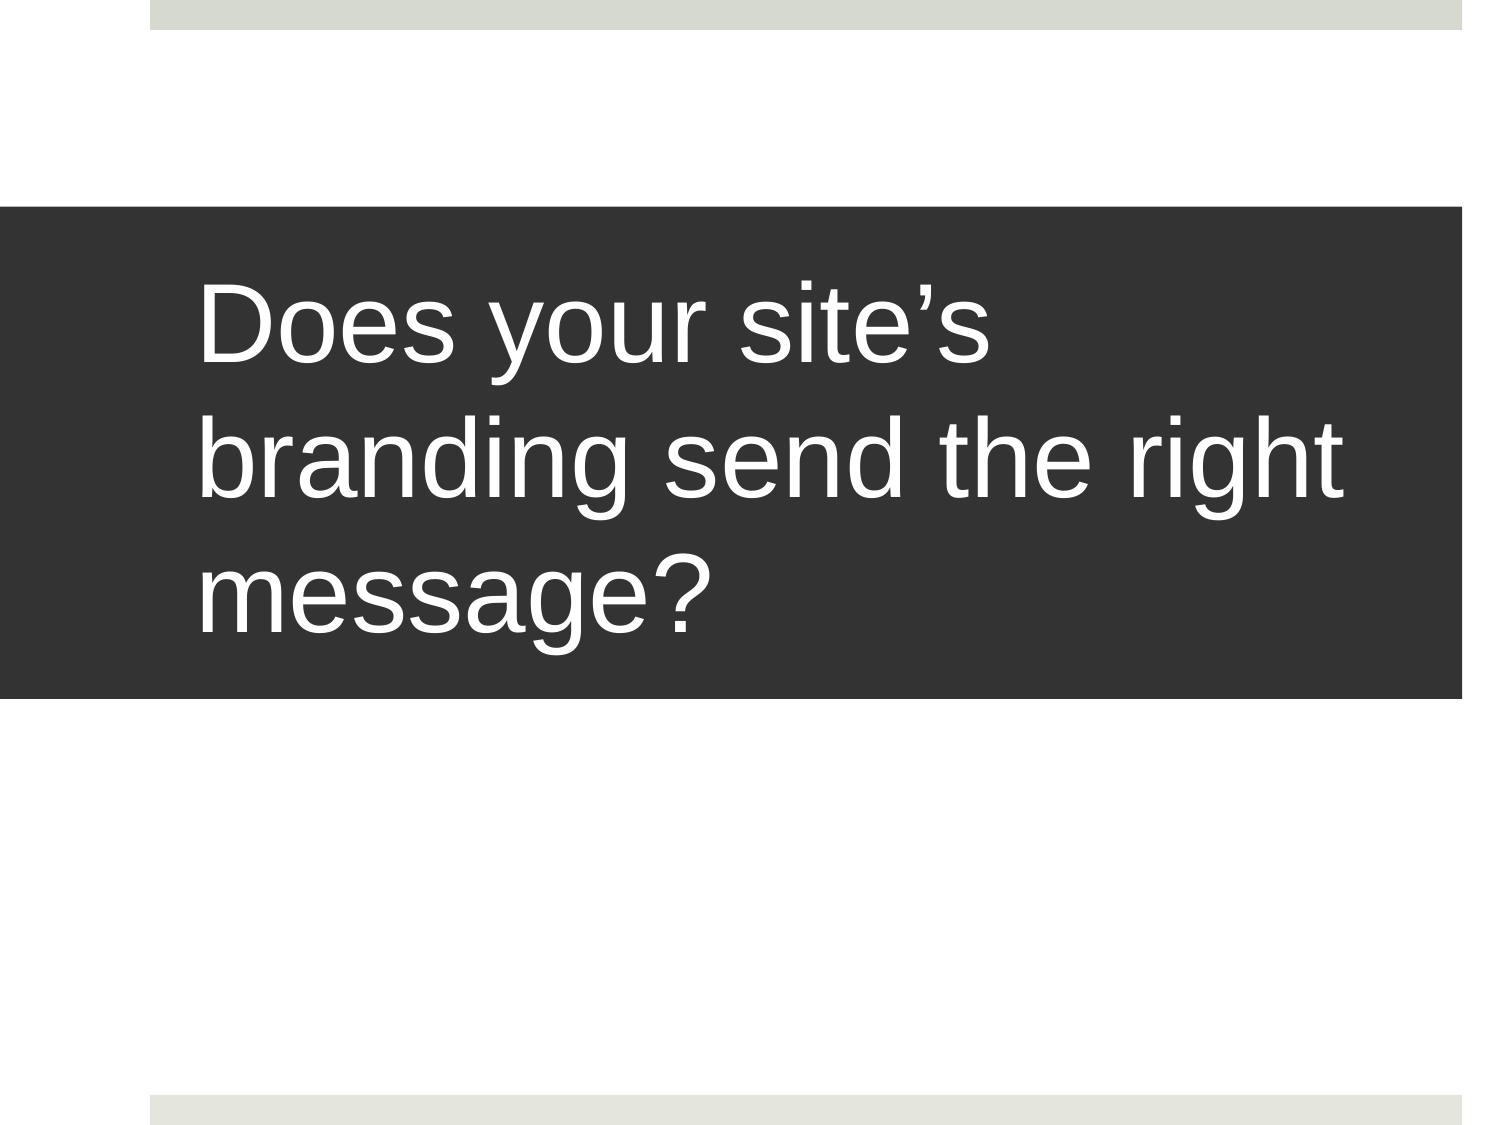

# Does your site’s branding send the right message?